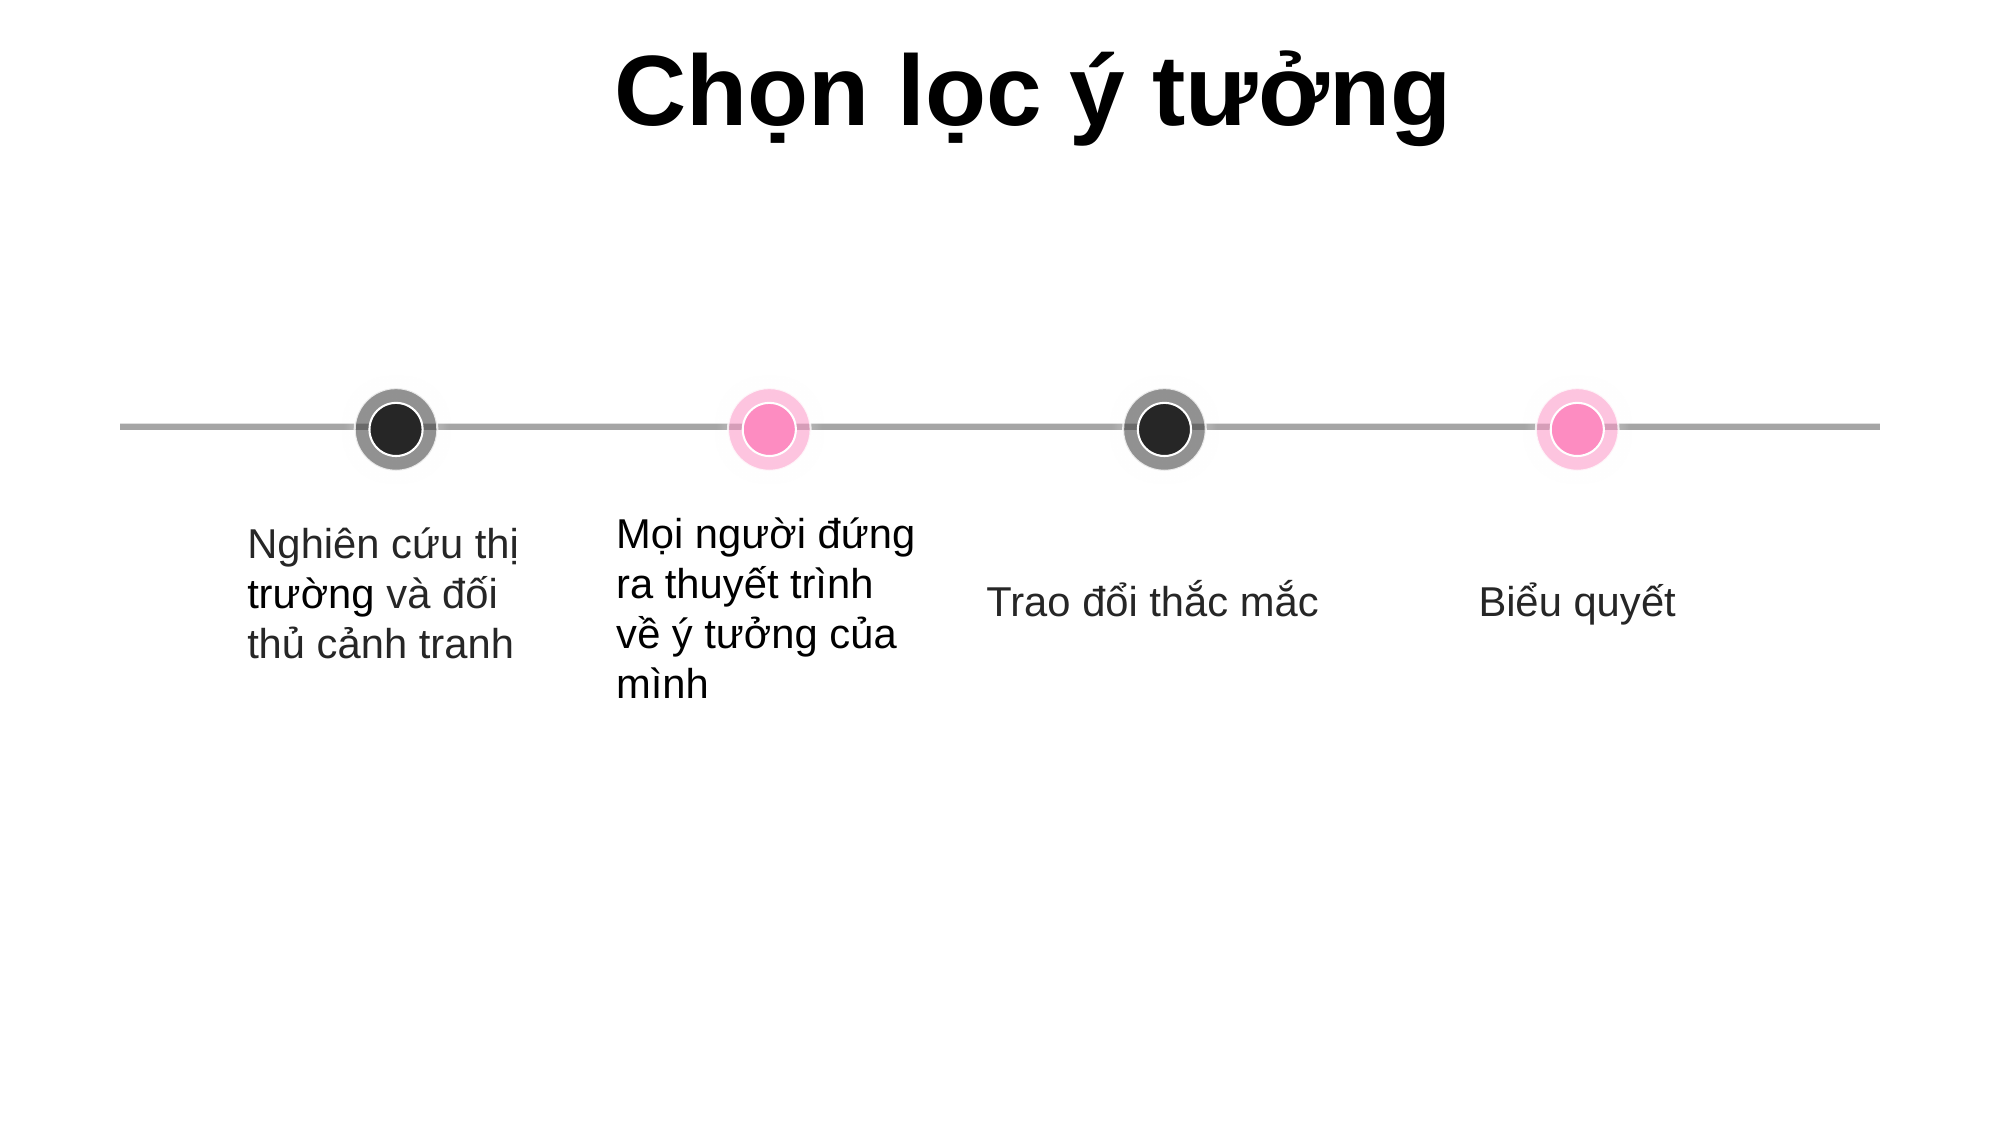

Chọn lọc ý tưởng

Mọi người đứng ra thuyết trình về ý tưởng của mình
Nghiên cứu thị trường và đối thủ cảnh tranh
Trao đổi thắc mắc
Biểu quyết